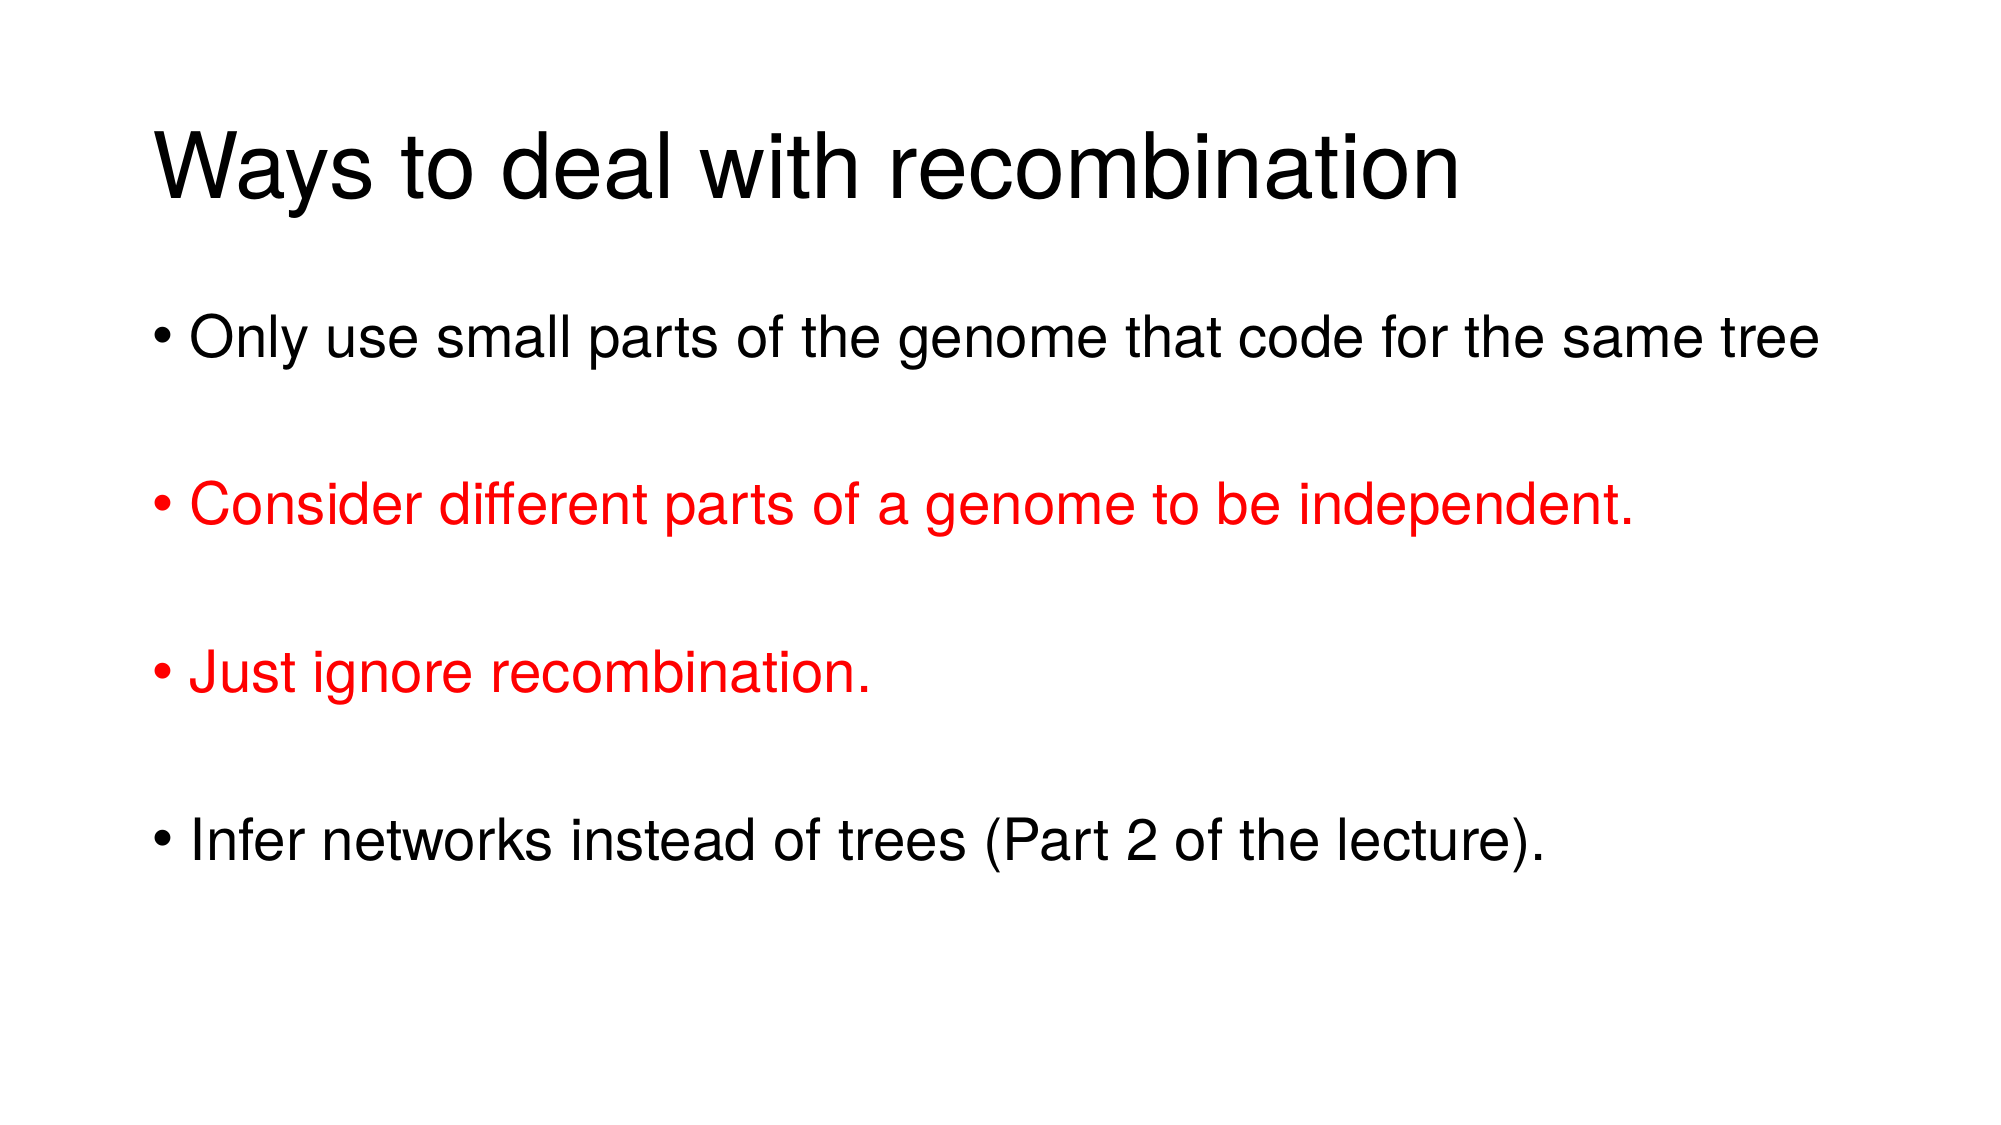

# Ways to deal with recombination
Only use small parts of the genome that code for the same tree

Consider different parts of a genome to be independent.

Just ignore recombination.

Infer networks instead of trees (Part 2 of the lecture).